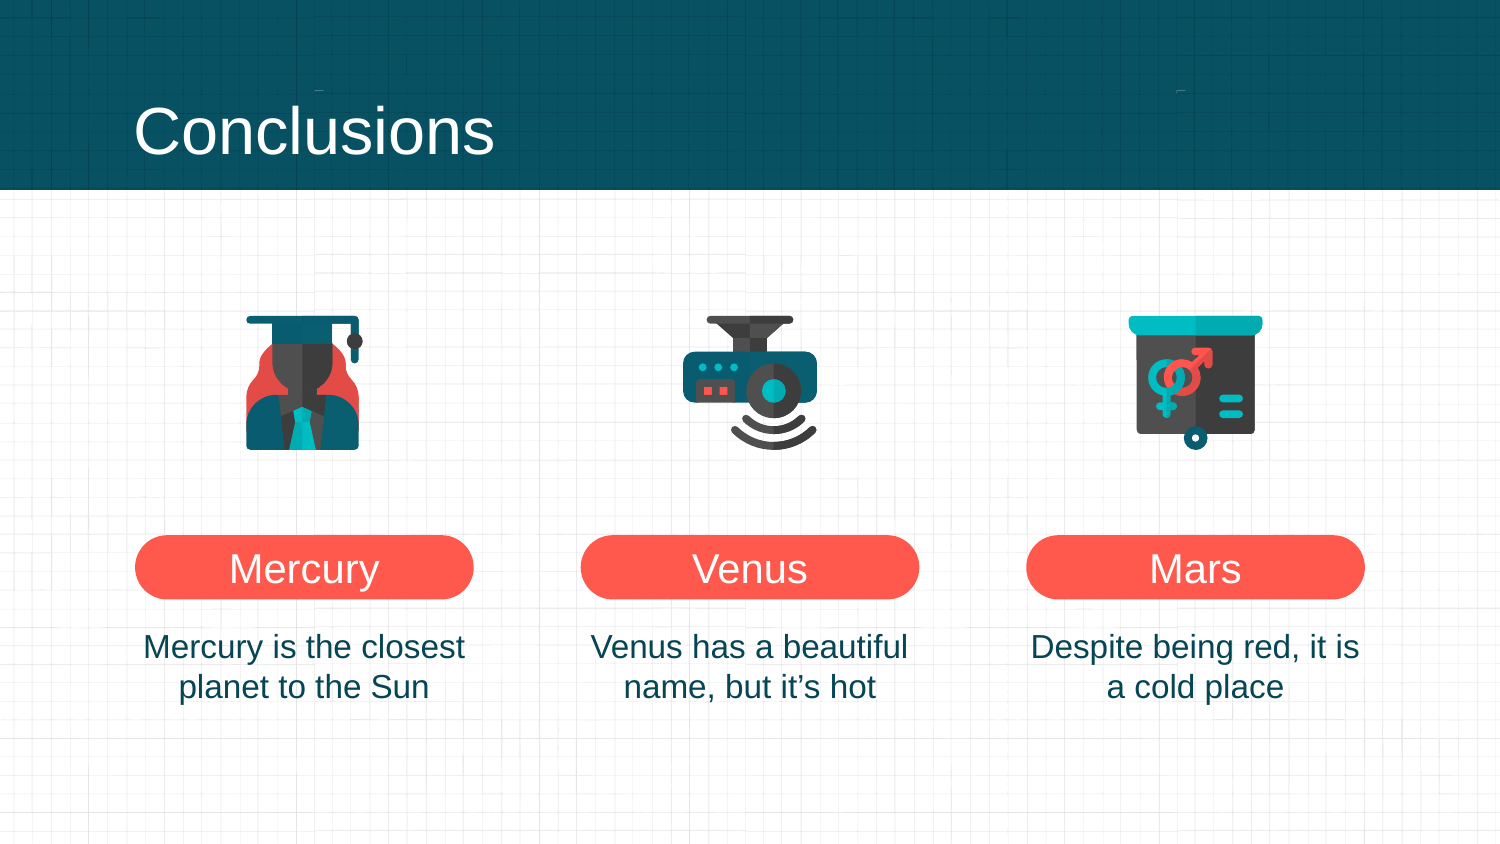

# Conclusions

Mercury
Venus
Mars
Mercury is the closest planet to the Sun
Venus has a beautiful name, but it’s hot
Despite being red, it is a cold place